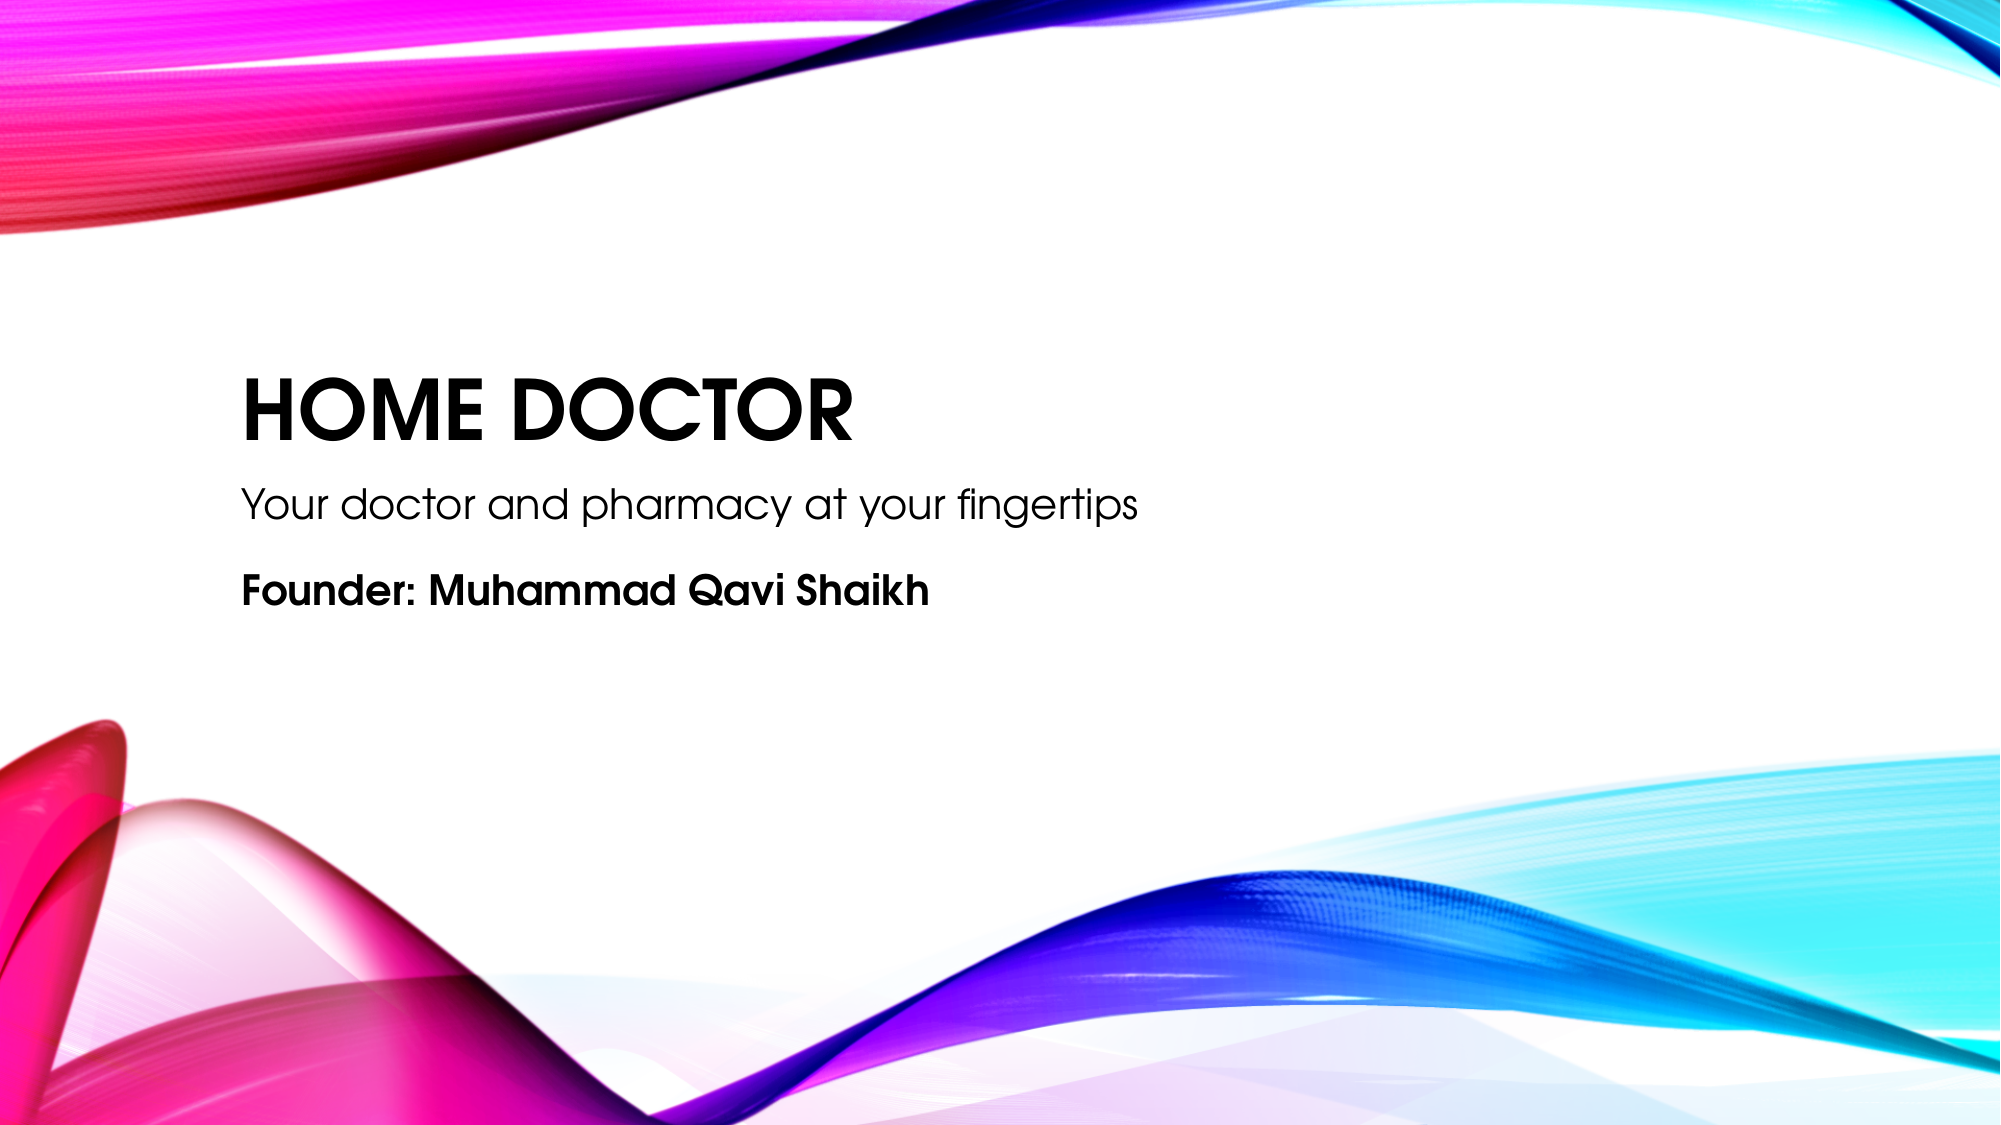

# Home Doctor
Your doctor and pharmacy at your fingertips
Founder: Muhammad Qavi Shaikh